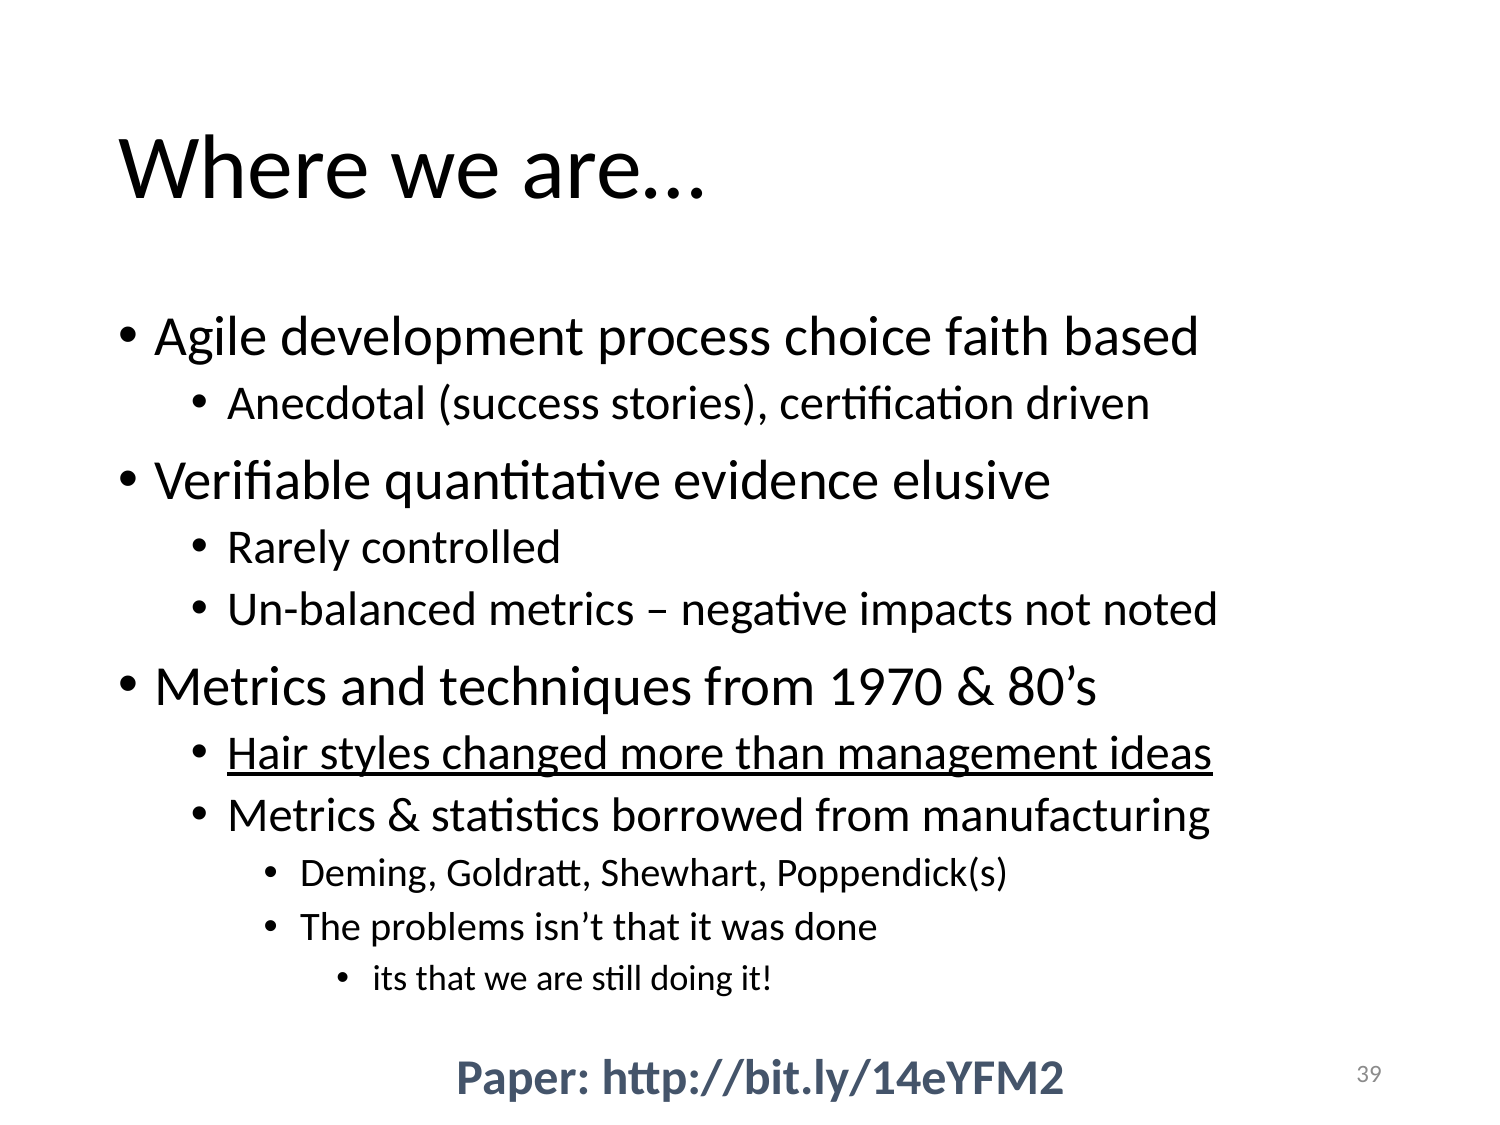

# Where we are…
Agile development process choice faith based
Anecdotal (success stories), certification driven
Verifiable quantitative evidence elusive
Rarely controlled
Un-balanced metrics – negative impacts not noted
Metrics and techniques from 1970 & 80’s
Hair styles changed more than management ideas
Metrics & statistics borrowed from manufacturing
Deming, Goldratt, Shewhart, Poppendick(s)
The problems isn’t that it was done
its that we are still doing it!
Paper: http://bit.ly/14eYFM2
39